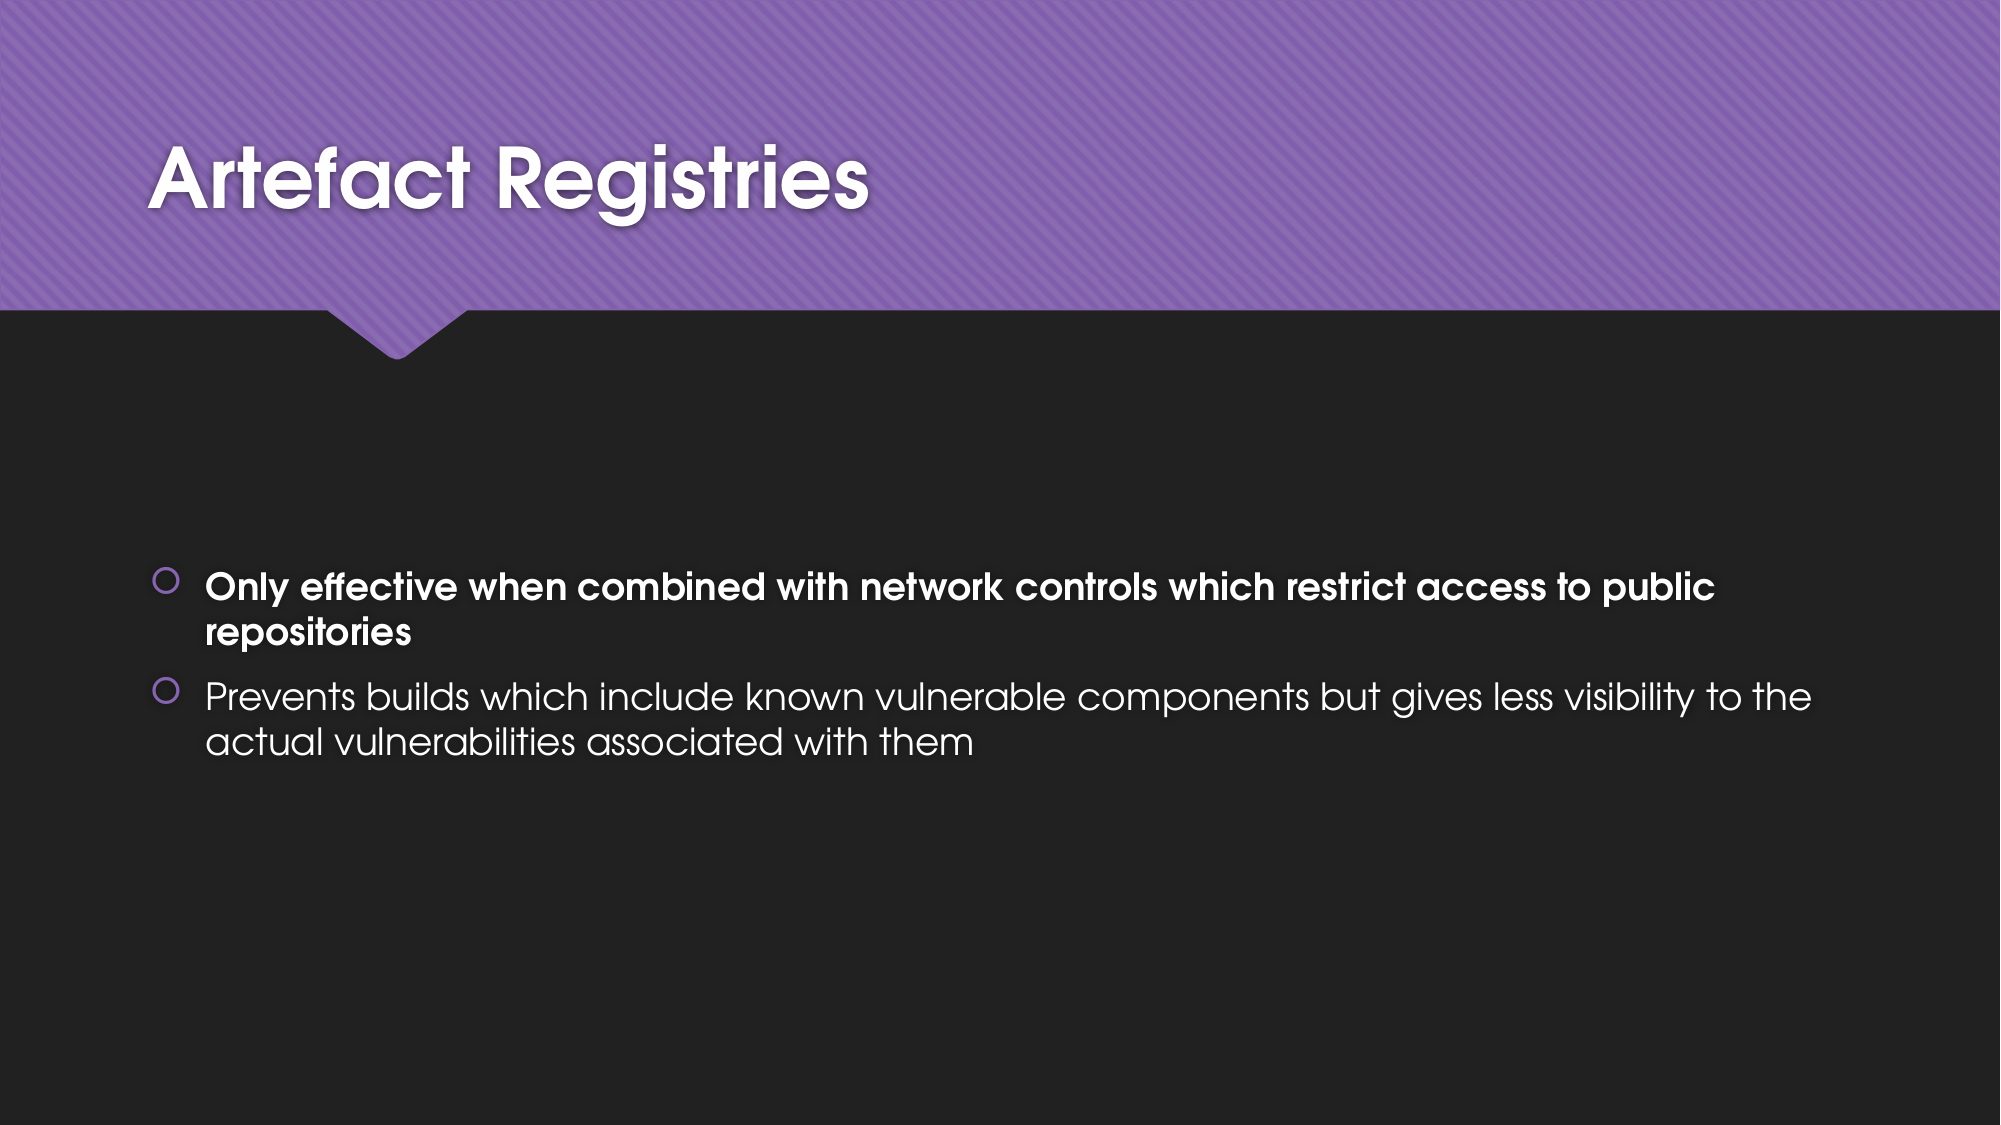

# Artefact Registries
Only effective when combined with network controls which restrict access to public repositories
Prevents builds which include known vulnerable components but gives less visibility to the actual vulnerabilities associated with them